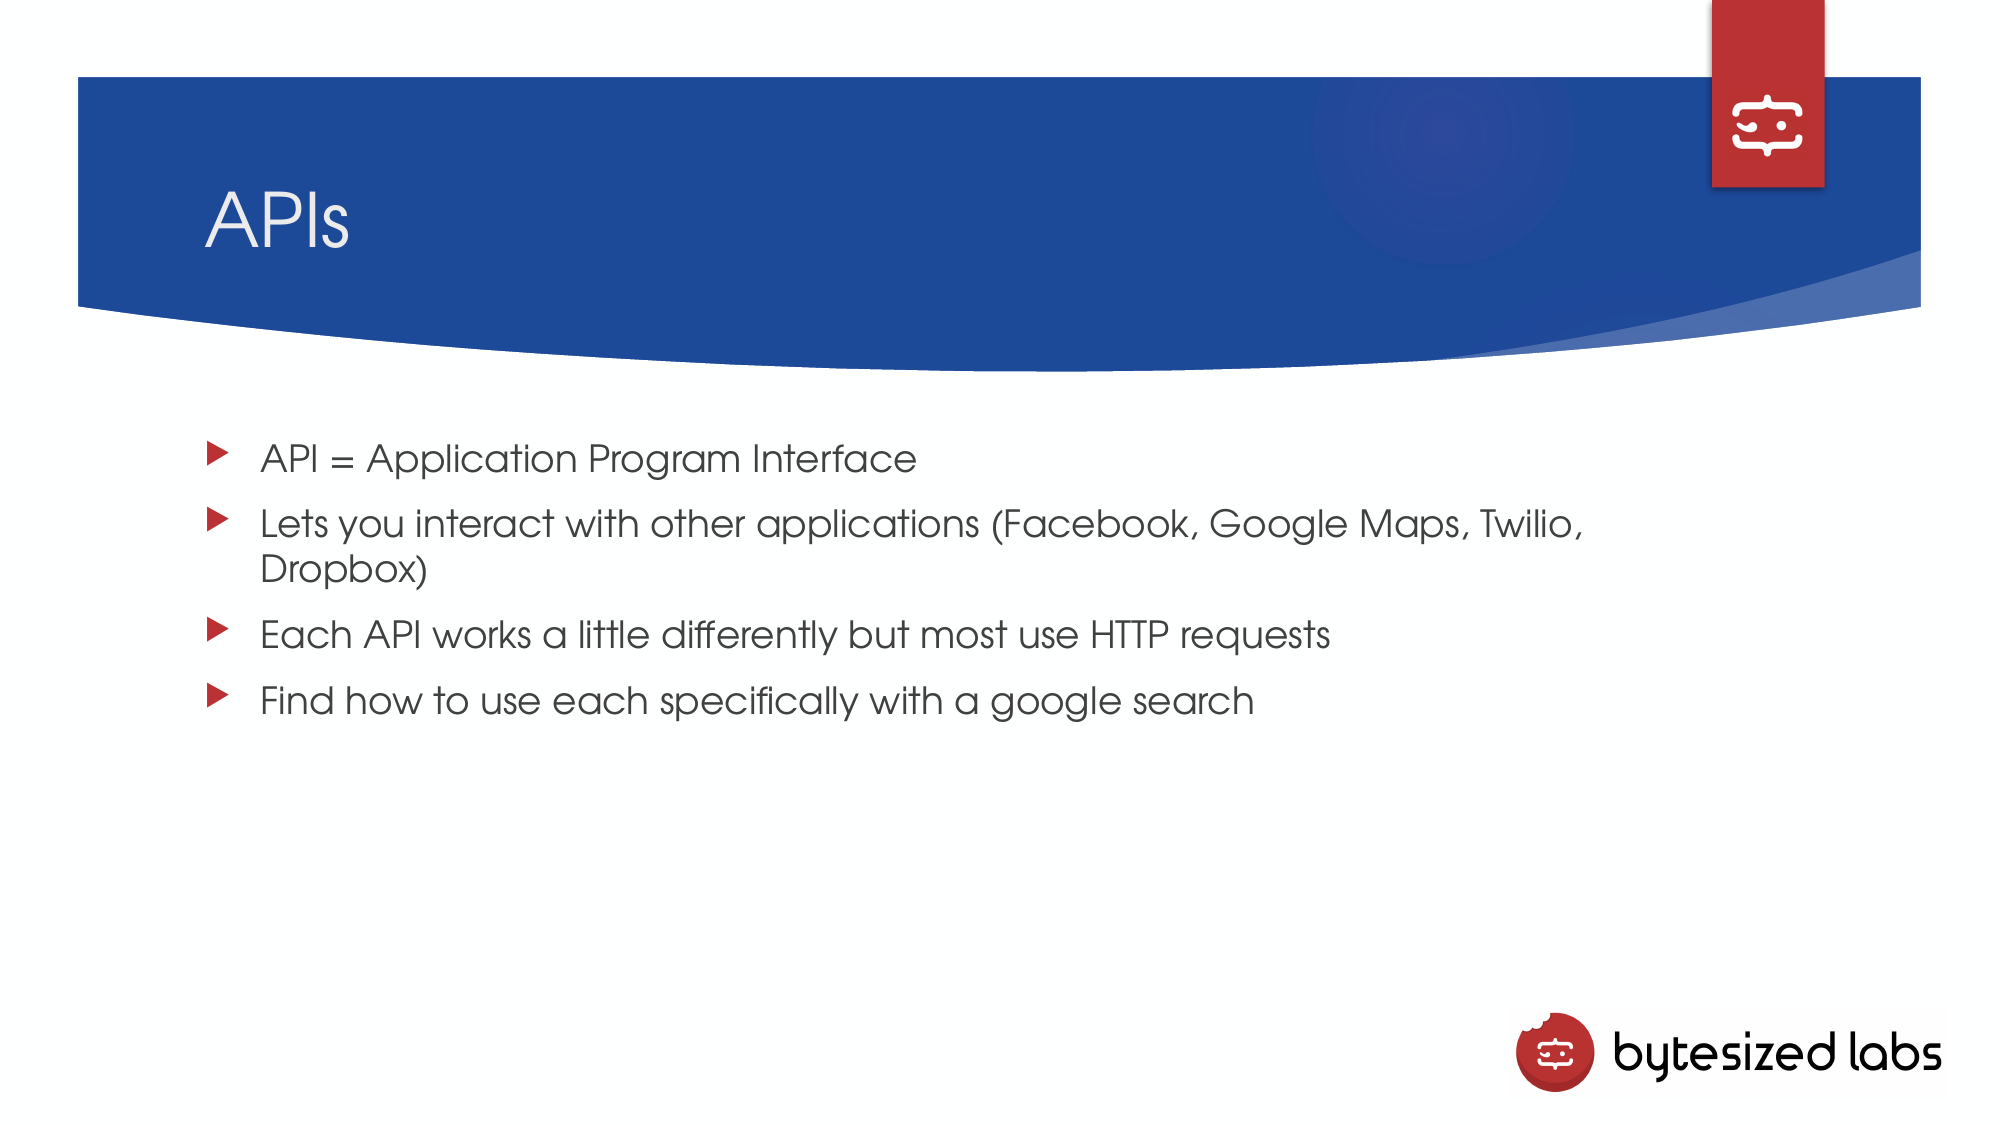

# APIs
API = Application Program Interface
Lets you interact with other applications (Facebook, Google Maps, Twilio, Dropbox)
Each API works a little differently but most use HTTP requests
Find how to use each specifically with a google search